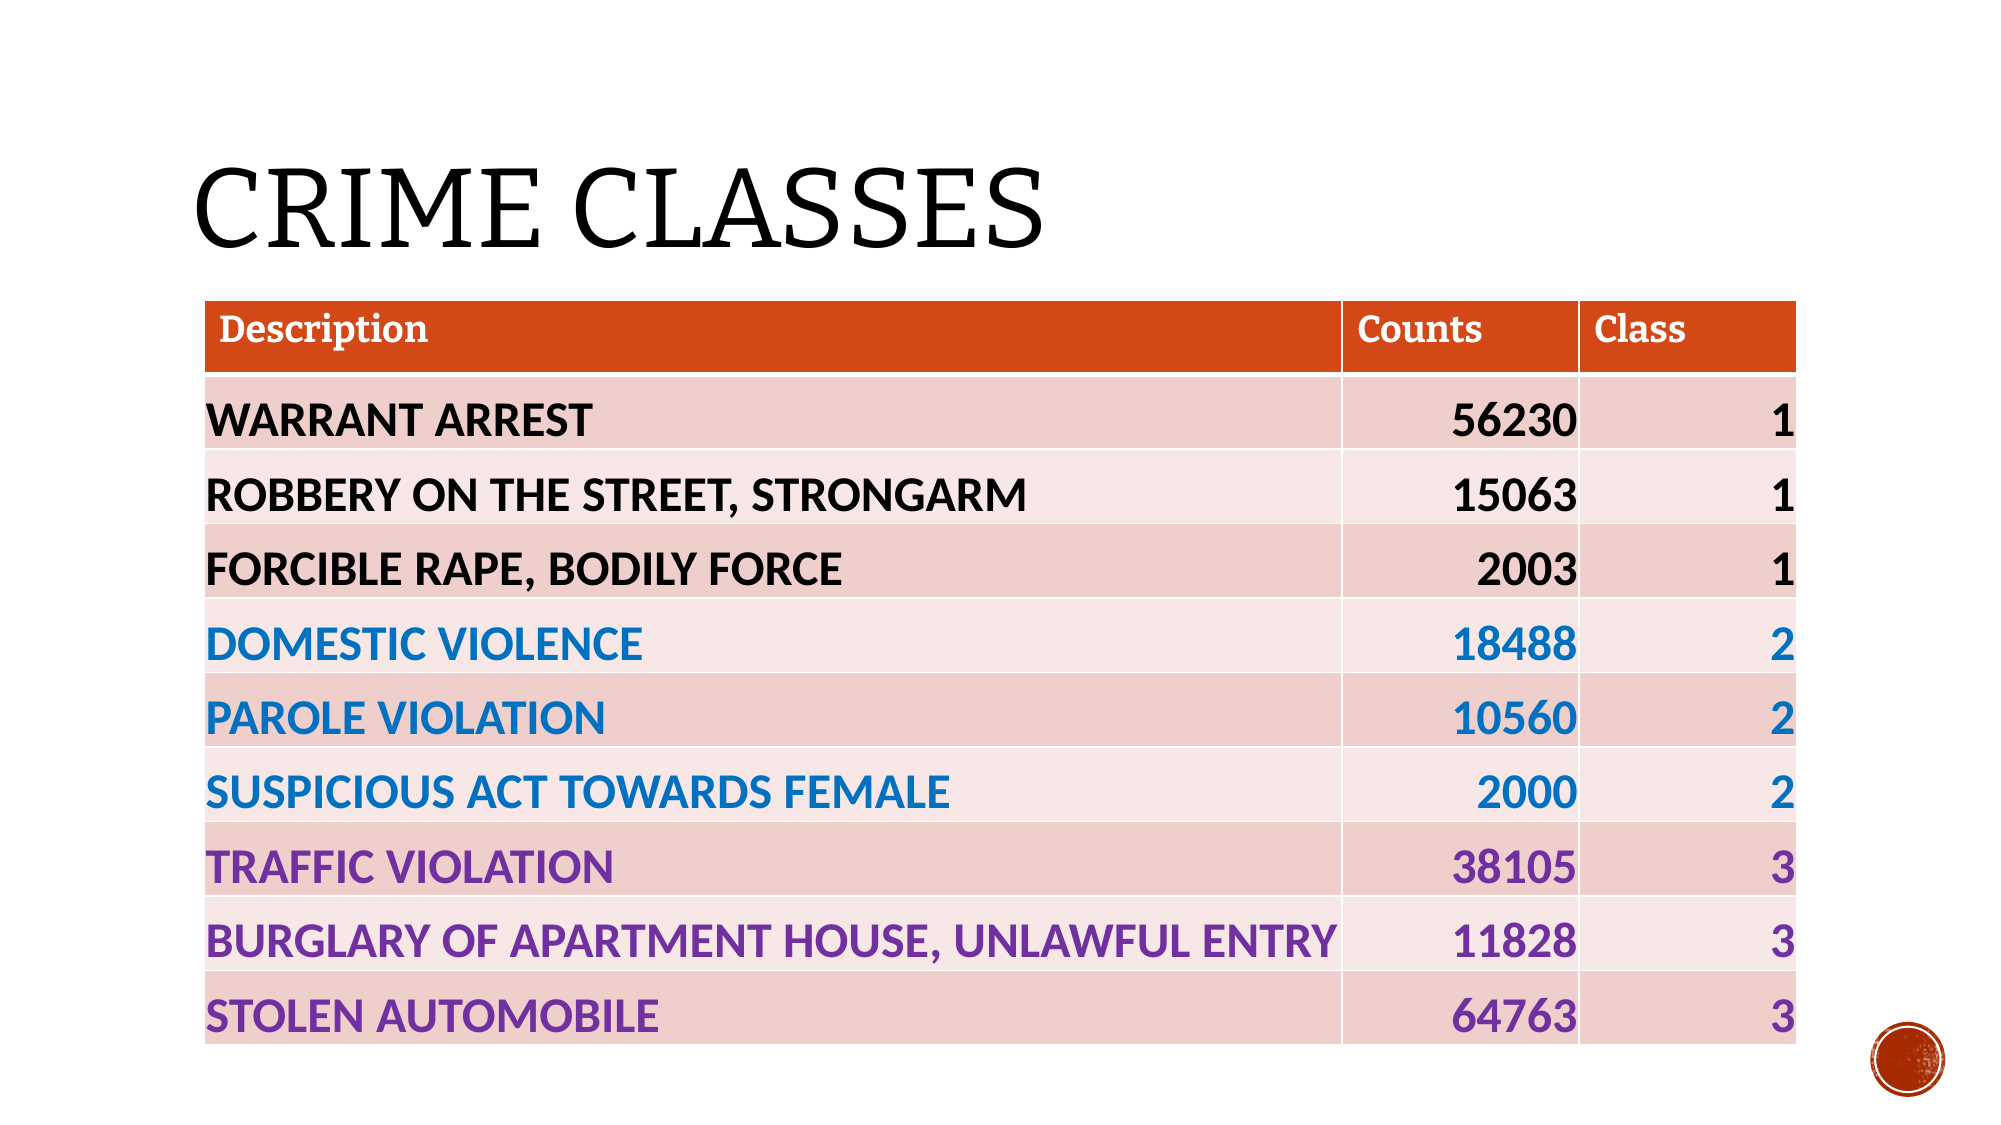

# Crime Classes
| Description | Counts | Class |
| --- | --- | --- |
| WARRANT ARREST | 56230 | 1 |
| ROBBERY ON THE STREET, STRONGARM | 15063 | 1 |
| FORCIBLE RAPE, BODILY FORCE | 2003 | 1 |
| DOMESTIC VIOLENCE | 18488 | 2 |
| PAROLE VIOLATION | 10560 | 2 |
| SUSPICIOUS ACT TOWARDS FEMALE | 2000 | 2 |
| TRAFFIC VIOLATION | 38105 | 3 |
| BURGLARY OF APARTMENT HOUSE, UNLAWFUL ENTRY | 11828 | 3 |
| STOLEN AUTOMOBILE | 64763 | 3 |